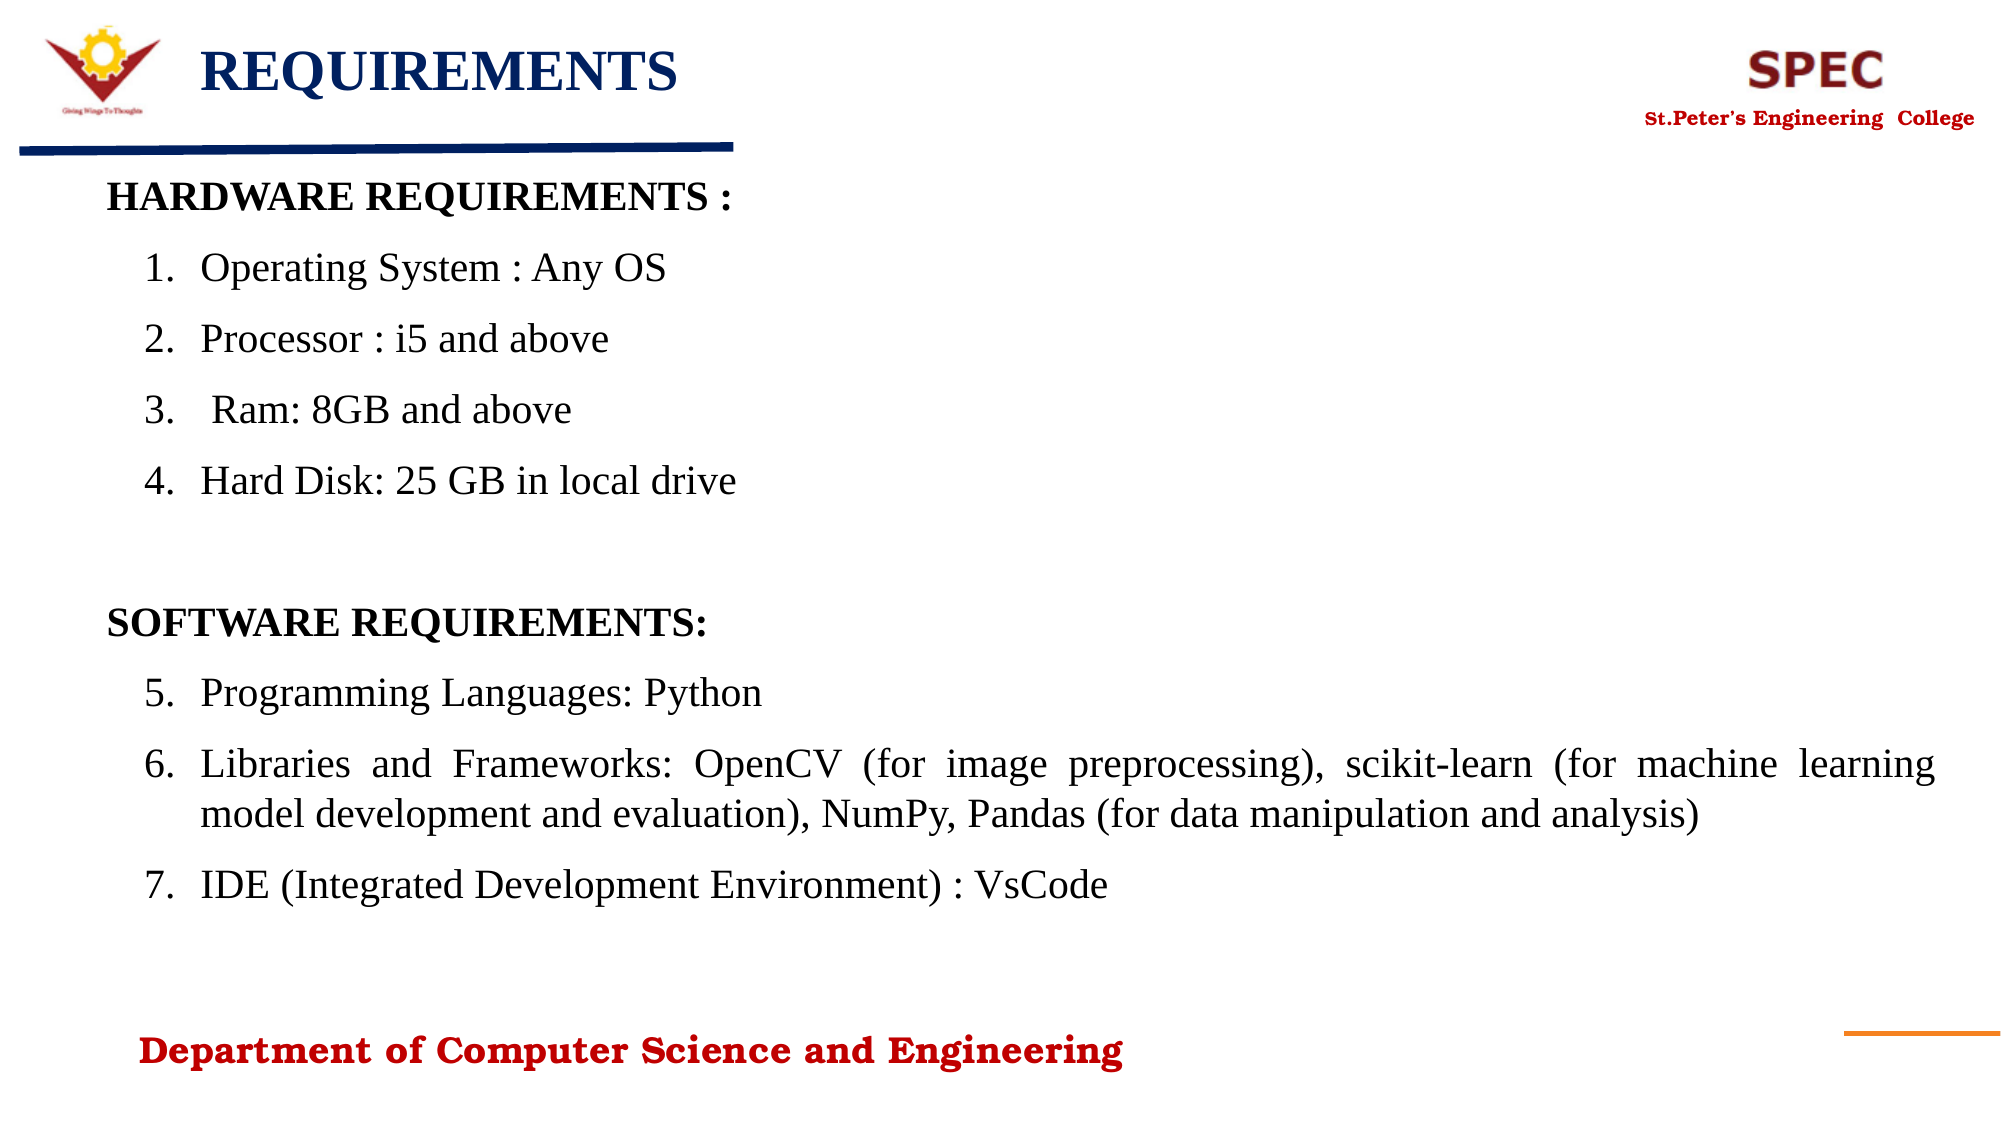

# REQUIREMENTS
HARDWARE REQUIREMENTS :
Operating System : Any OS
Processor : i5 and above
 Ram: 8GB and above
Hard Disk: 25 GB in local drive

Software Requirements:
Programming Languages: Python
Libraries and Frameworks: OpenCV (for image preprocessing), scikit-learn (for machine learning model development and evaluation), NumPy, Pandas (for data manipulation and analysis)
IDE (Integrated Development Environment) : VsCode